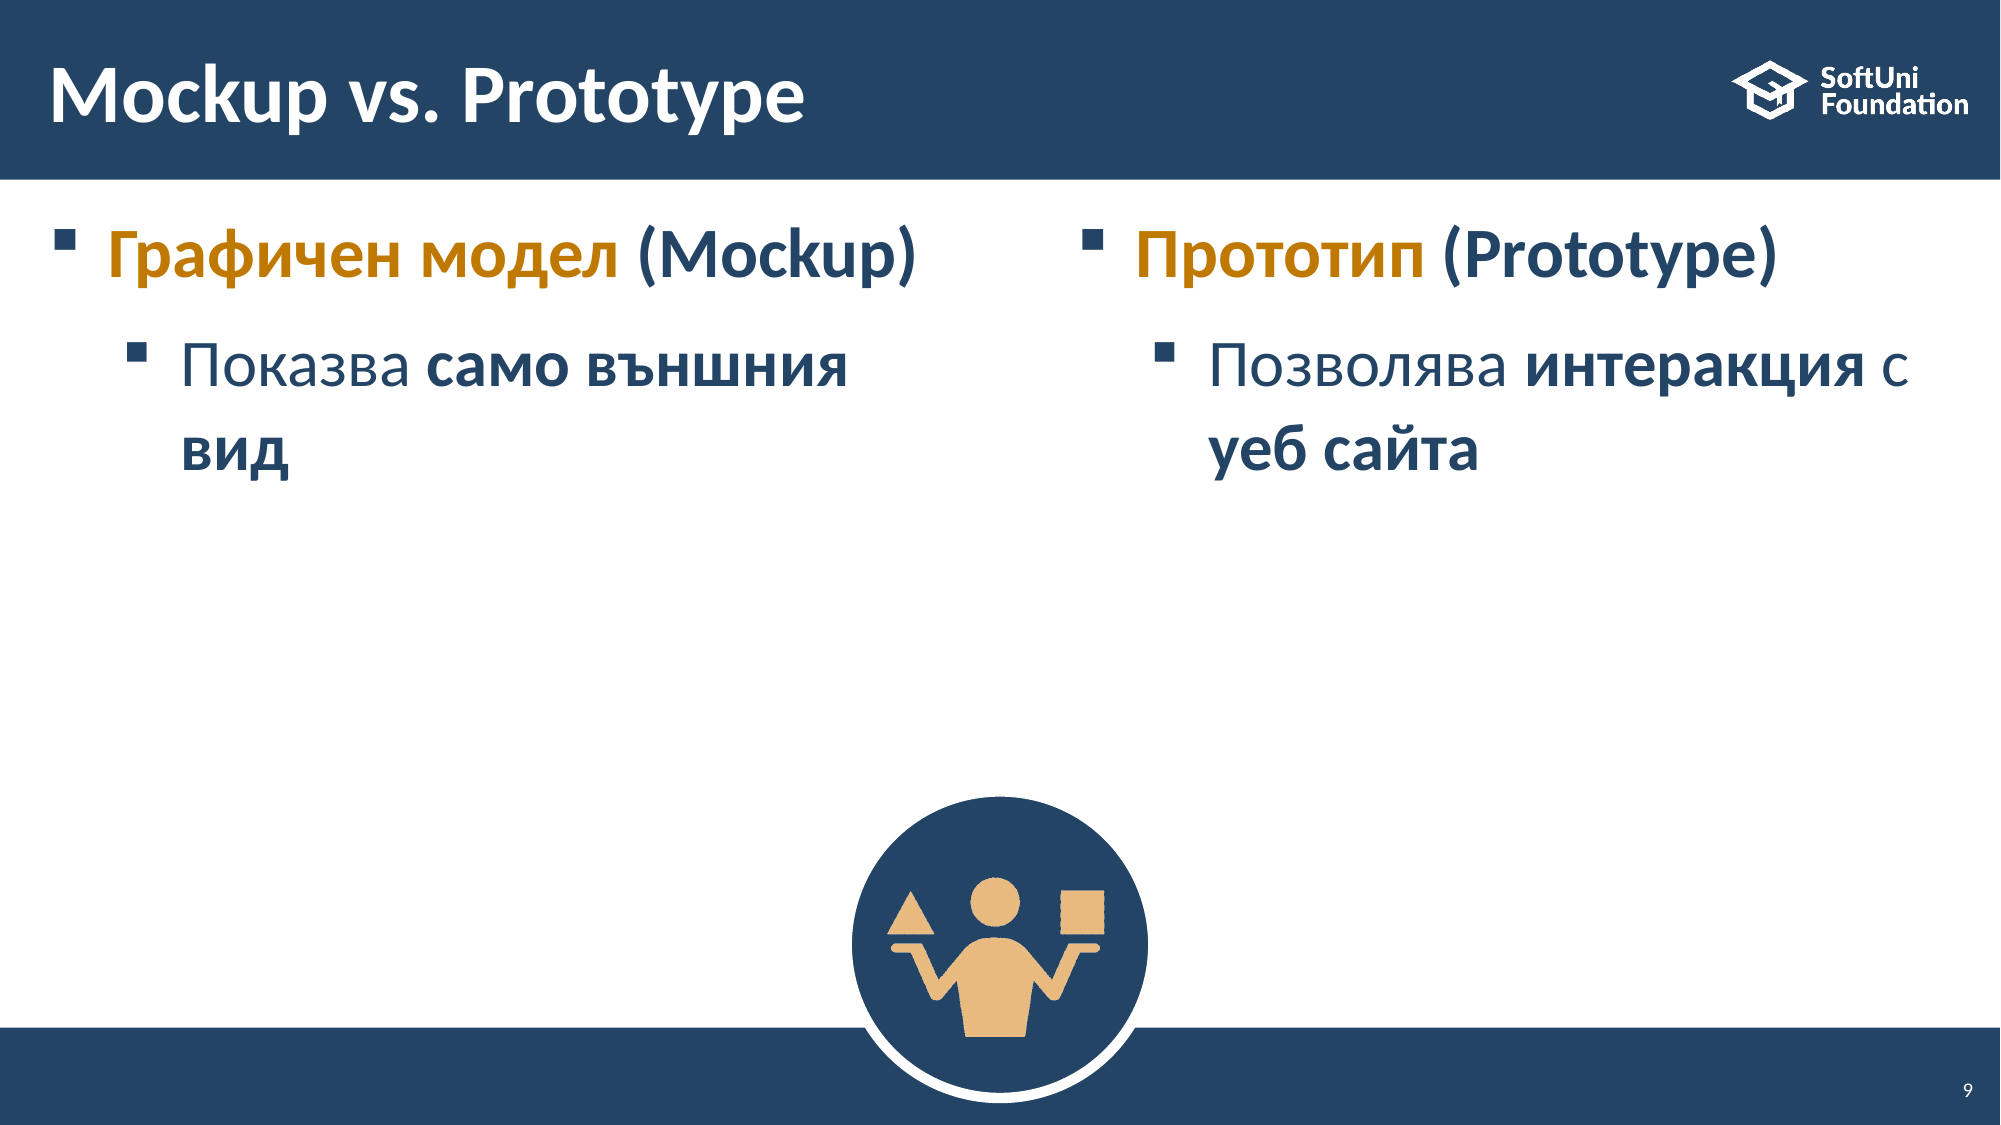

# Mockup vs. Prototype
Графичен модел (Mockup)
Показва само външния вид
Прототип (Prototype)
Позволява интеракция с уеб сайта
9